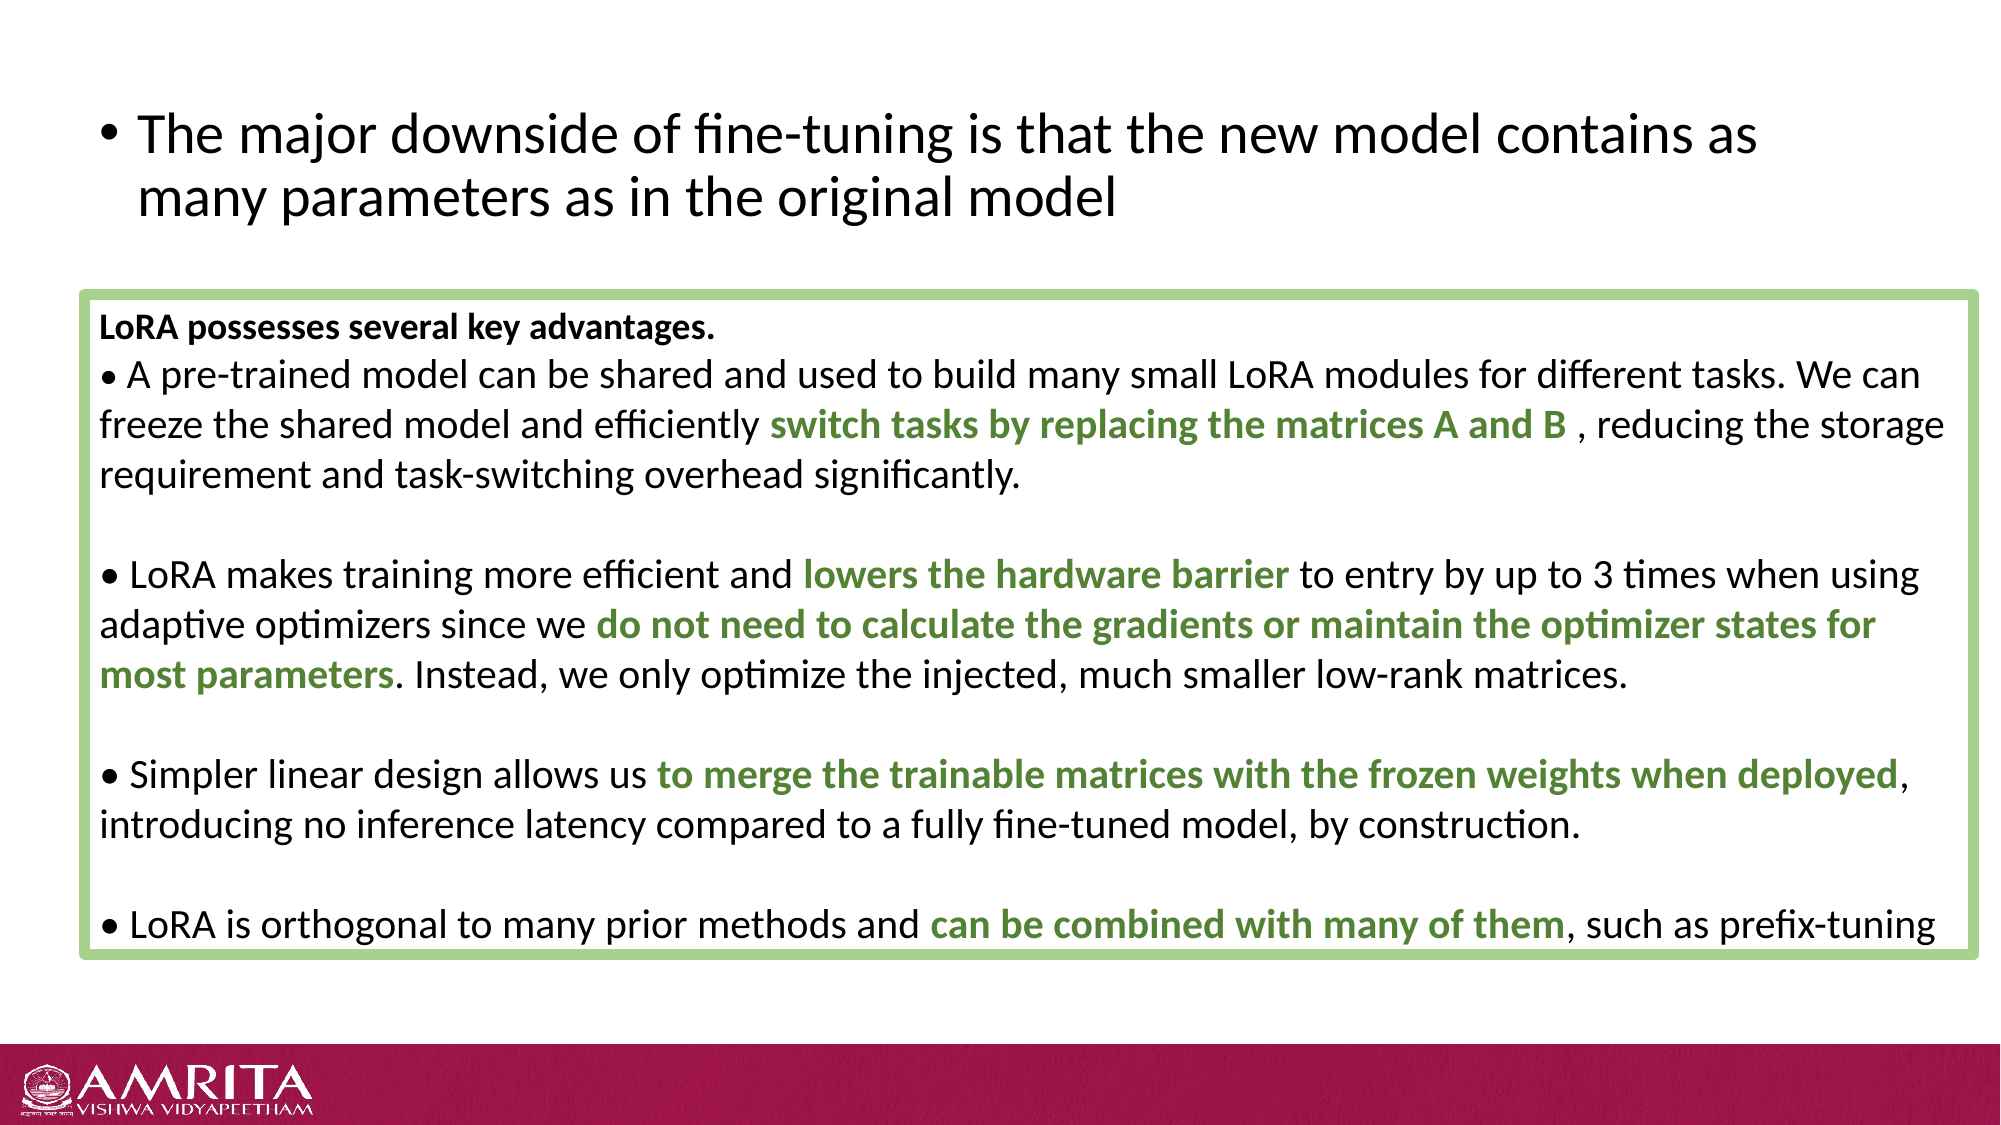

# The major downside of fine-tuning is that the new model contains as many parameters as in the original model
LoRA possesses several key advantages.
• A pre-trained model can be shared and used to build many small LoRA modules for different tasks. We can freeze the shared model and efficiently switch tasks by replacing the matrices A and B , reducing the storage requirement and task-switching overhead significantly.

• LoRA makes training more efficient and lowers the hardware barrier to entry by up to 3 times when using adaptive optimizers since we do not need to calculate the gradients or maintain the optimizer states for most parameters. Instead, we only optimize the injected, much smaller low-rank matrices.

• Simpler linear design allows us to merge the trainable matrices with the frozen weights when deployed, introducing no inference latency compared to a fully fine-tuned model, by construction.

• LoRA is orthogonal to many prior methods and can be combined with many of them, such as prefix-tuning